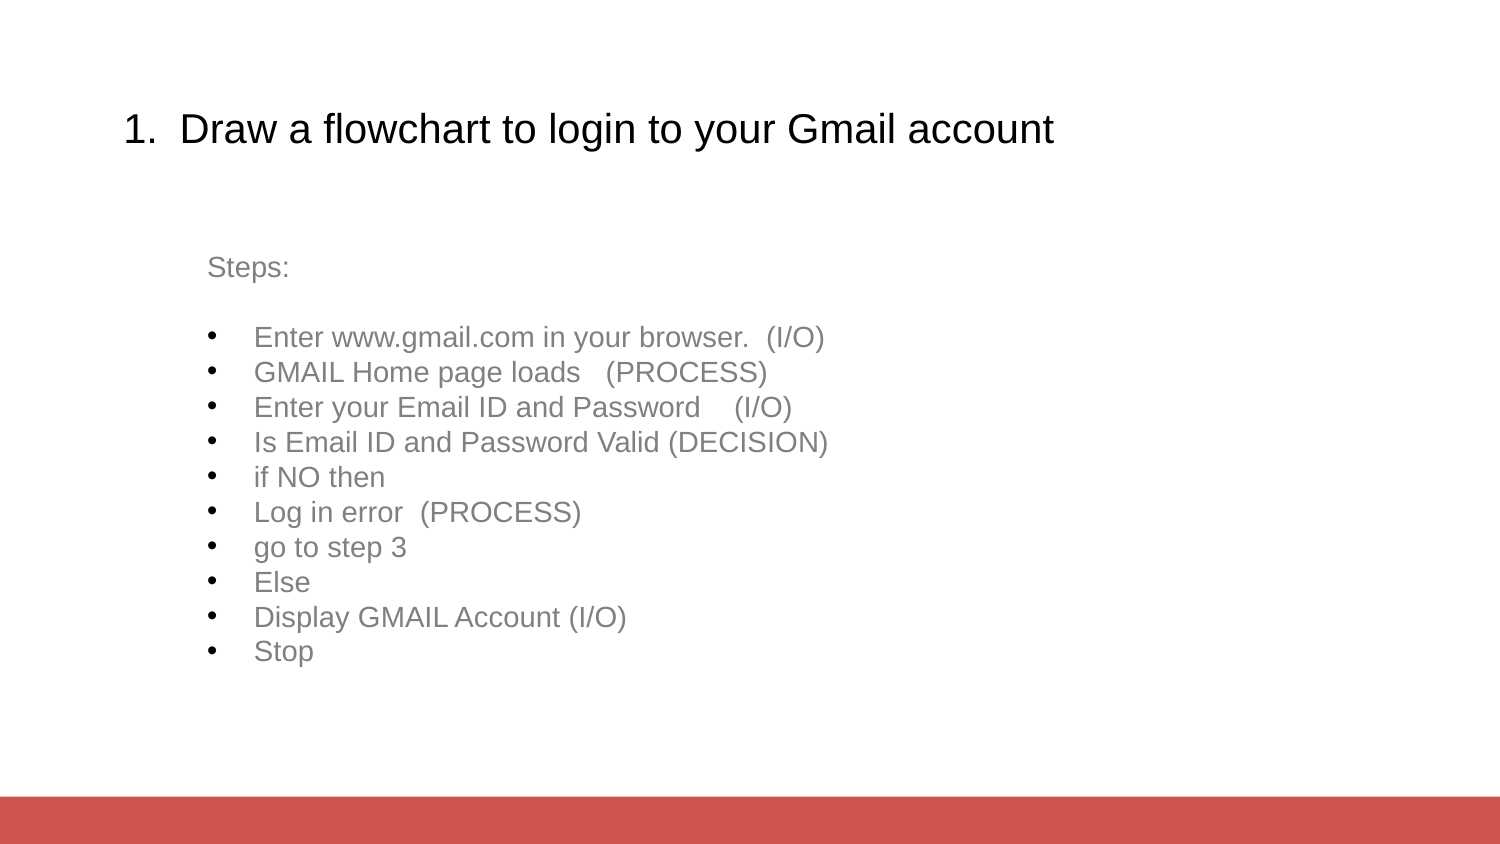

Draw a flowchart to login to your Gmail account
Steps:

Enter www.gmail.com in your browser.  (I/O)
GMAIL Home page loads   (PROCESS)
Enter your Email ID and Password    (I/O)
Is Email ID and Password Valid (DECISION)
if NO then
Log in error  (PROCESS)
go to step 3
Else
Display GMAIL Account (I/O)
Stop